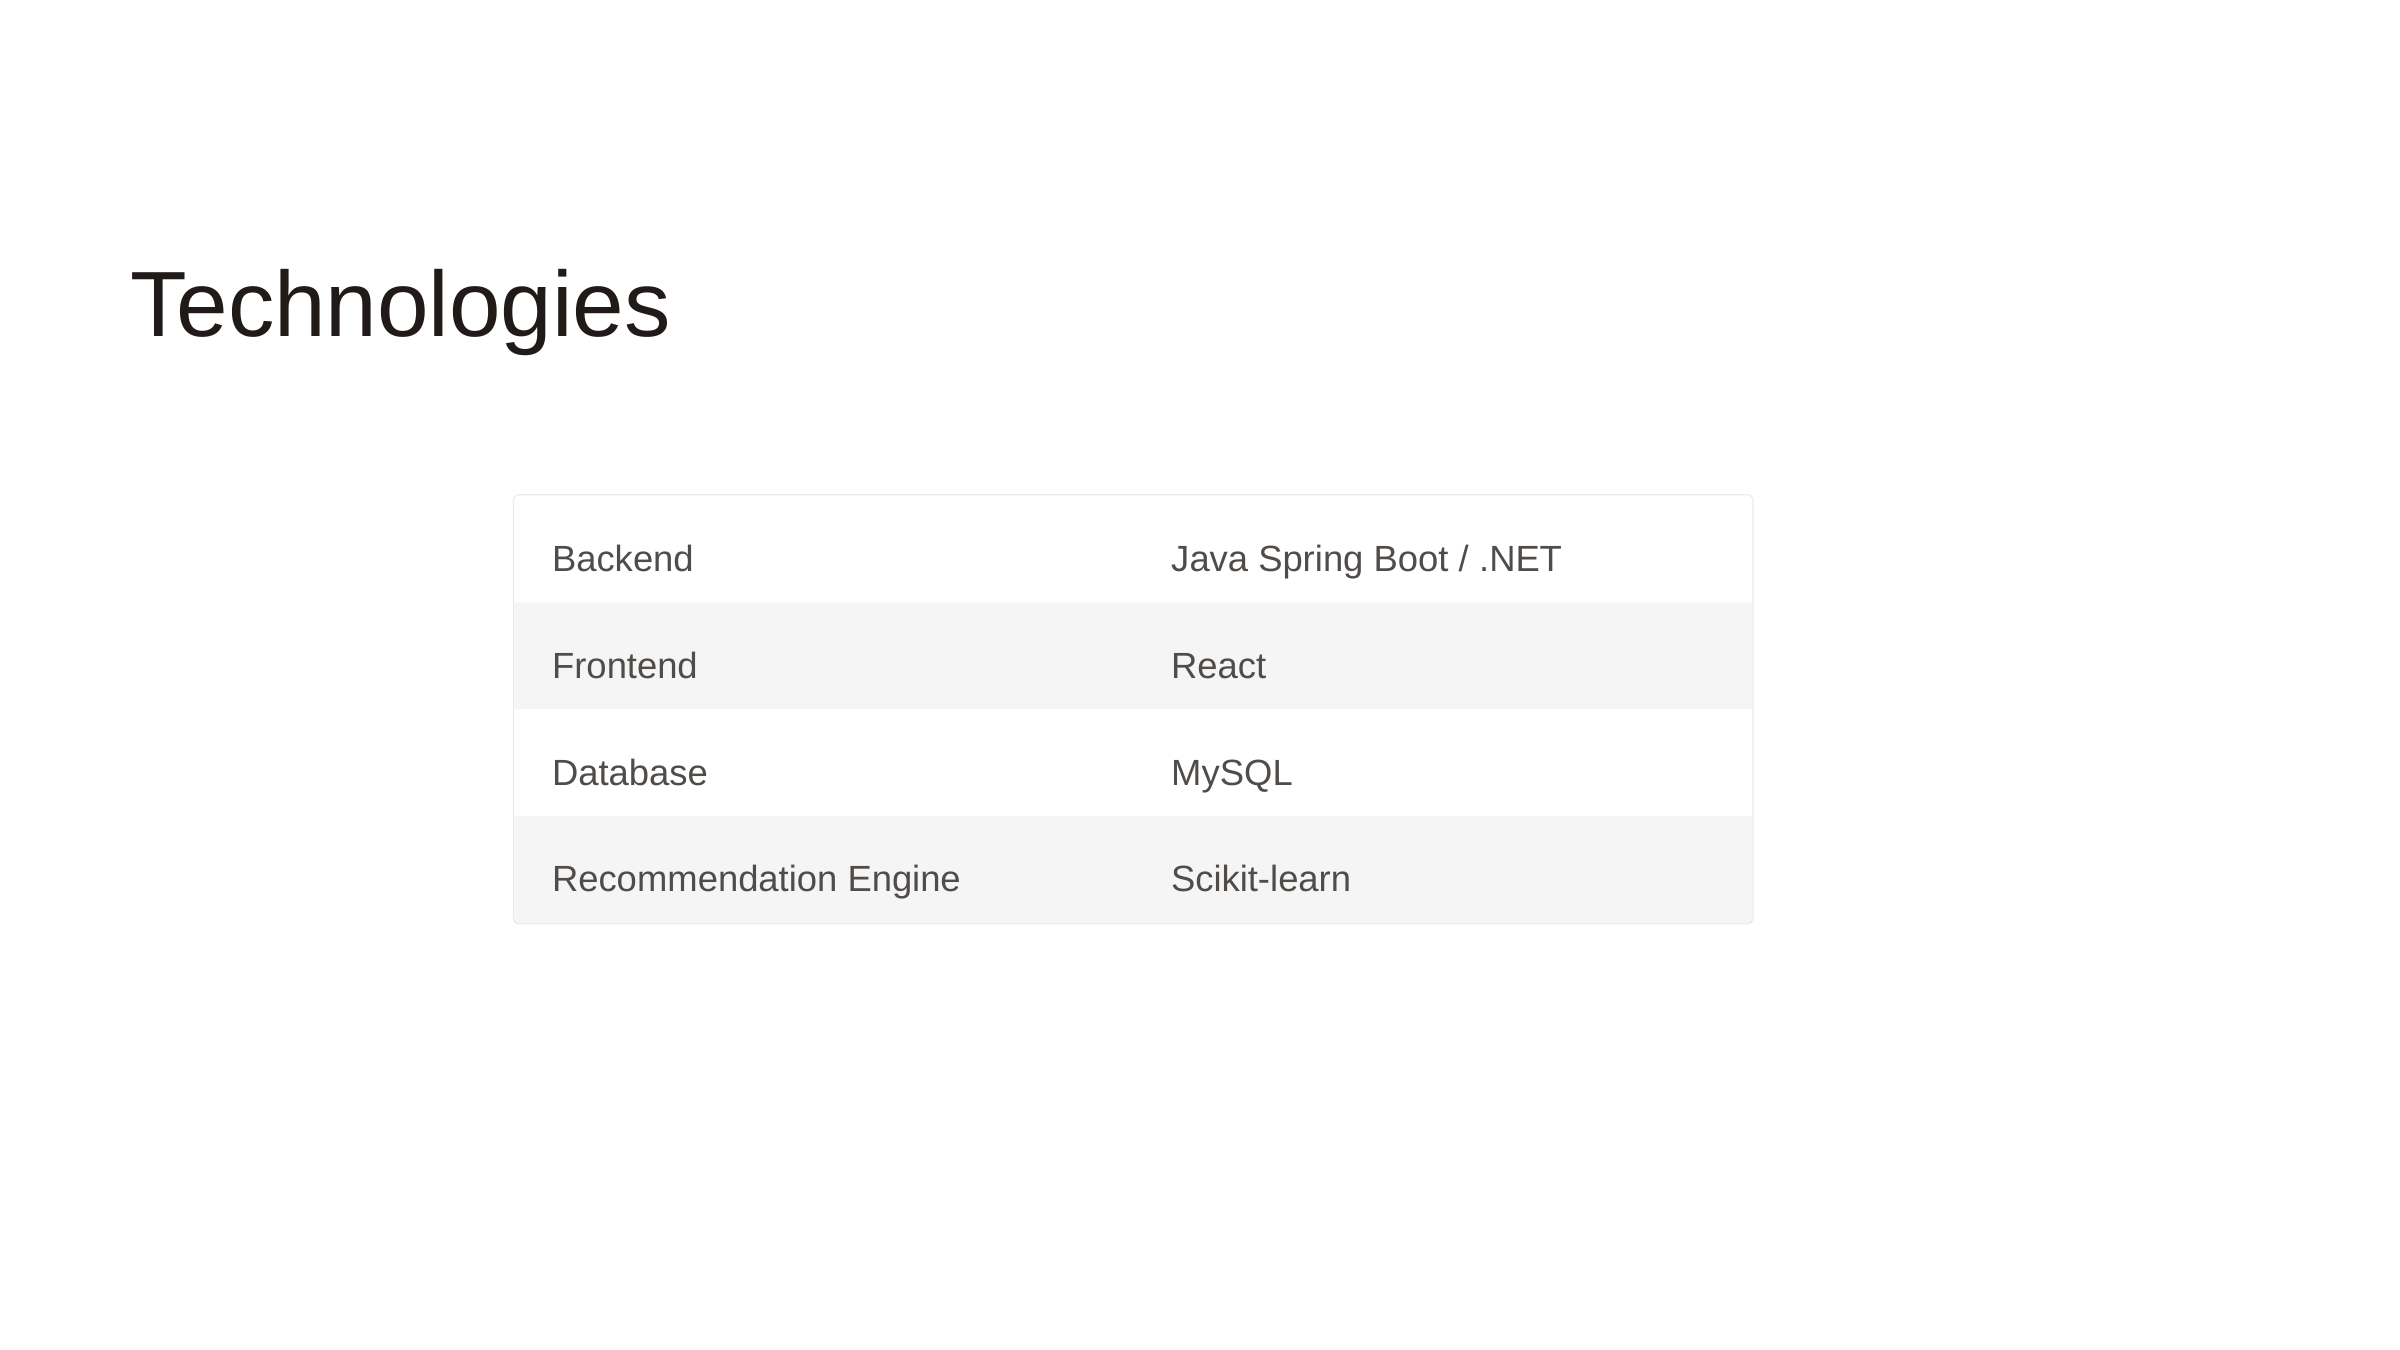

Technologies

Backend
Java Spring Boot / .NET

Frontend
React

Database
MySQL

Recommendation Engine
Scikit-learn